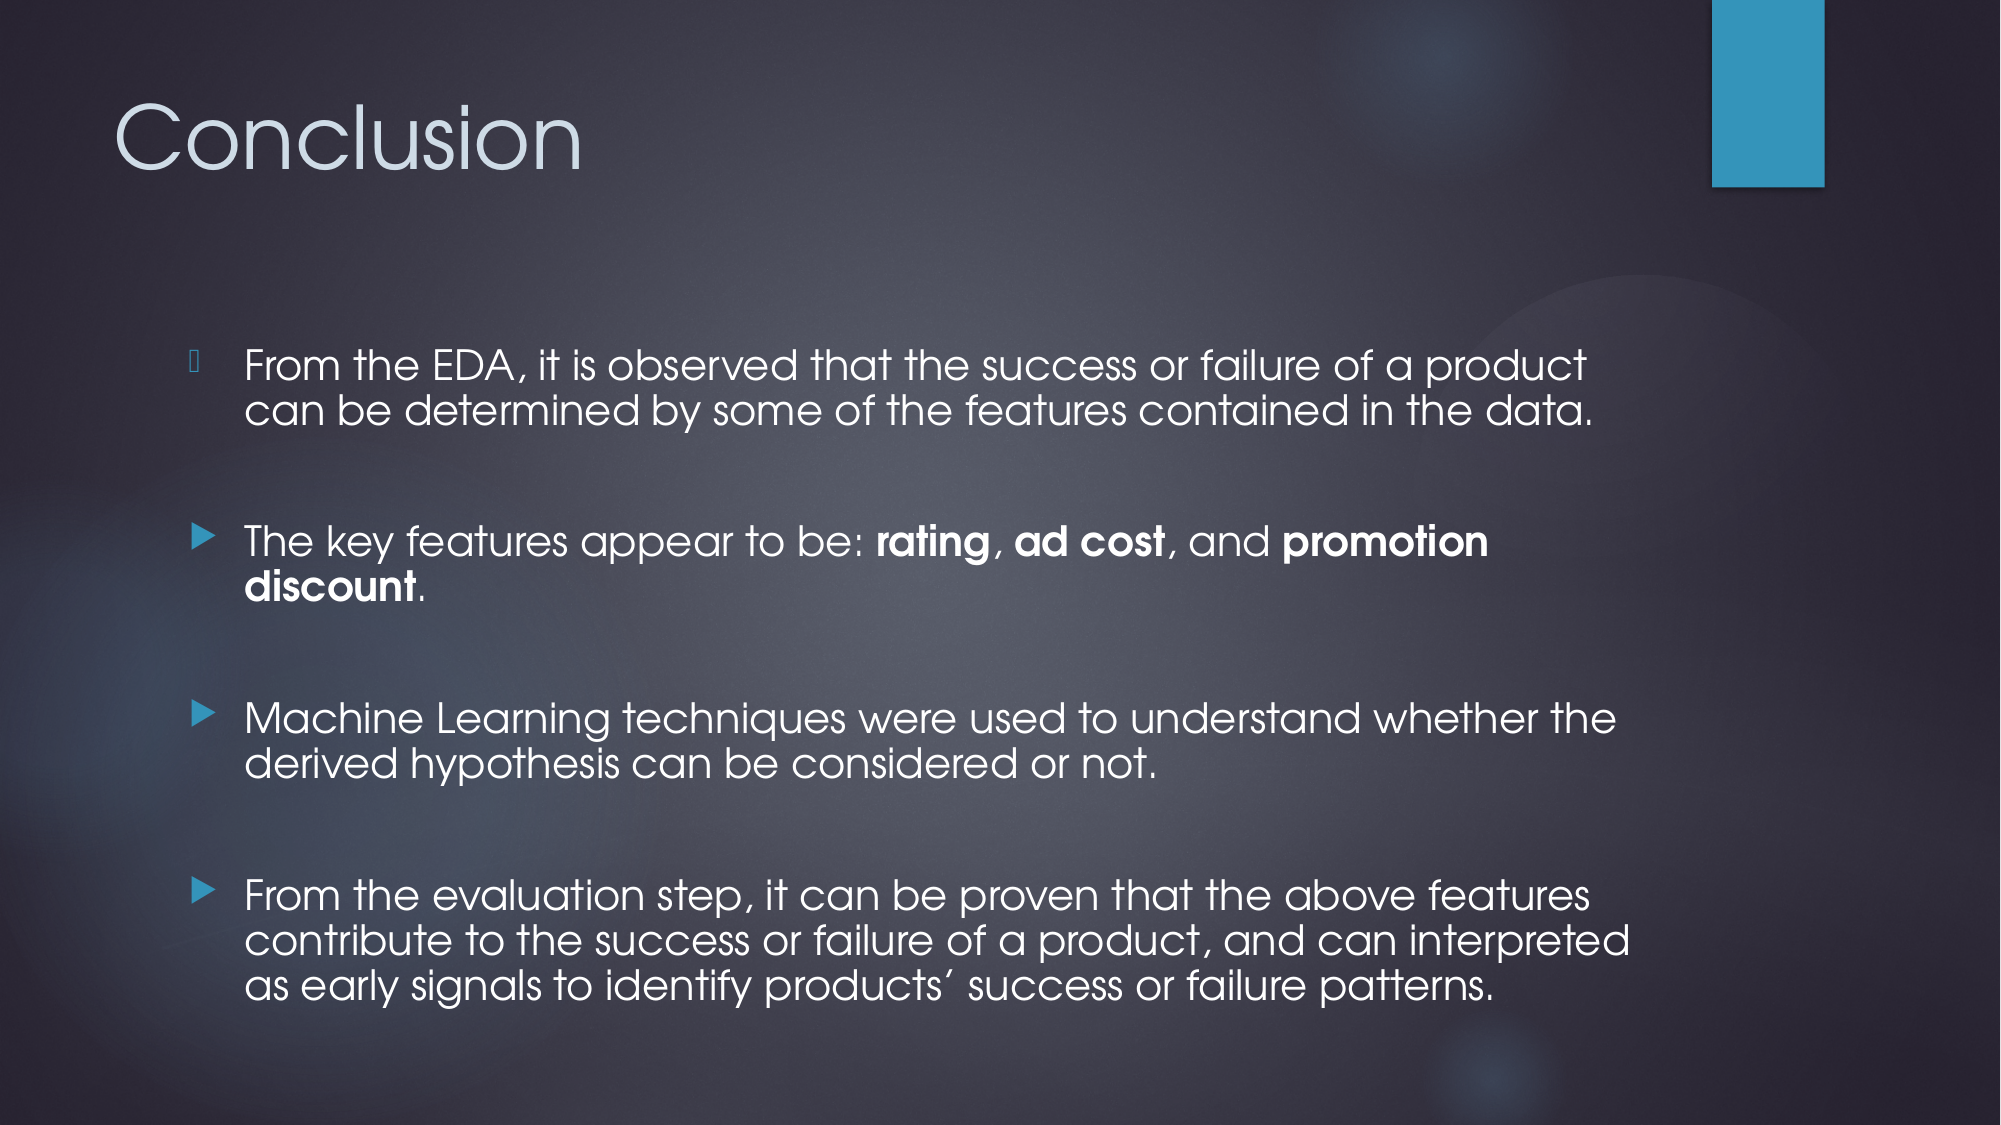

# Conclusion
From the EDA, it is observed that the success or failure of a product can be determined by some of the features contained in the data.

The key features appear to be: rating, ad cost, and promotion discount.

Machine Learning techniques were used to understand whether the derived hypothesis can be considered or not.

From the evaluation step, it can be proven that the above features contribute to the success or failure of a product, and can interpreted as early signals to identify products’ success or failure patterns.